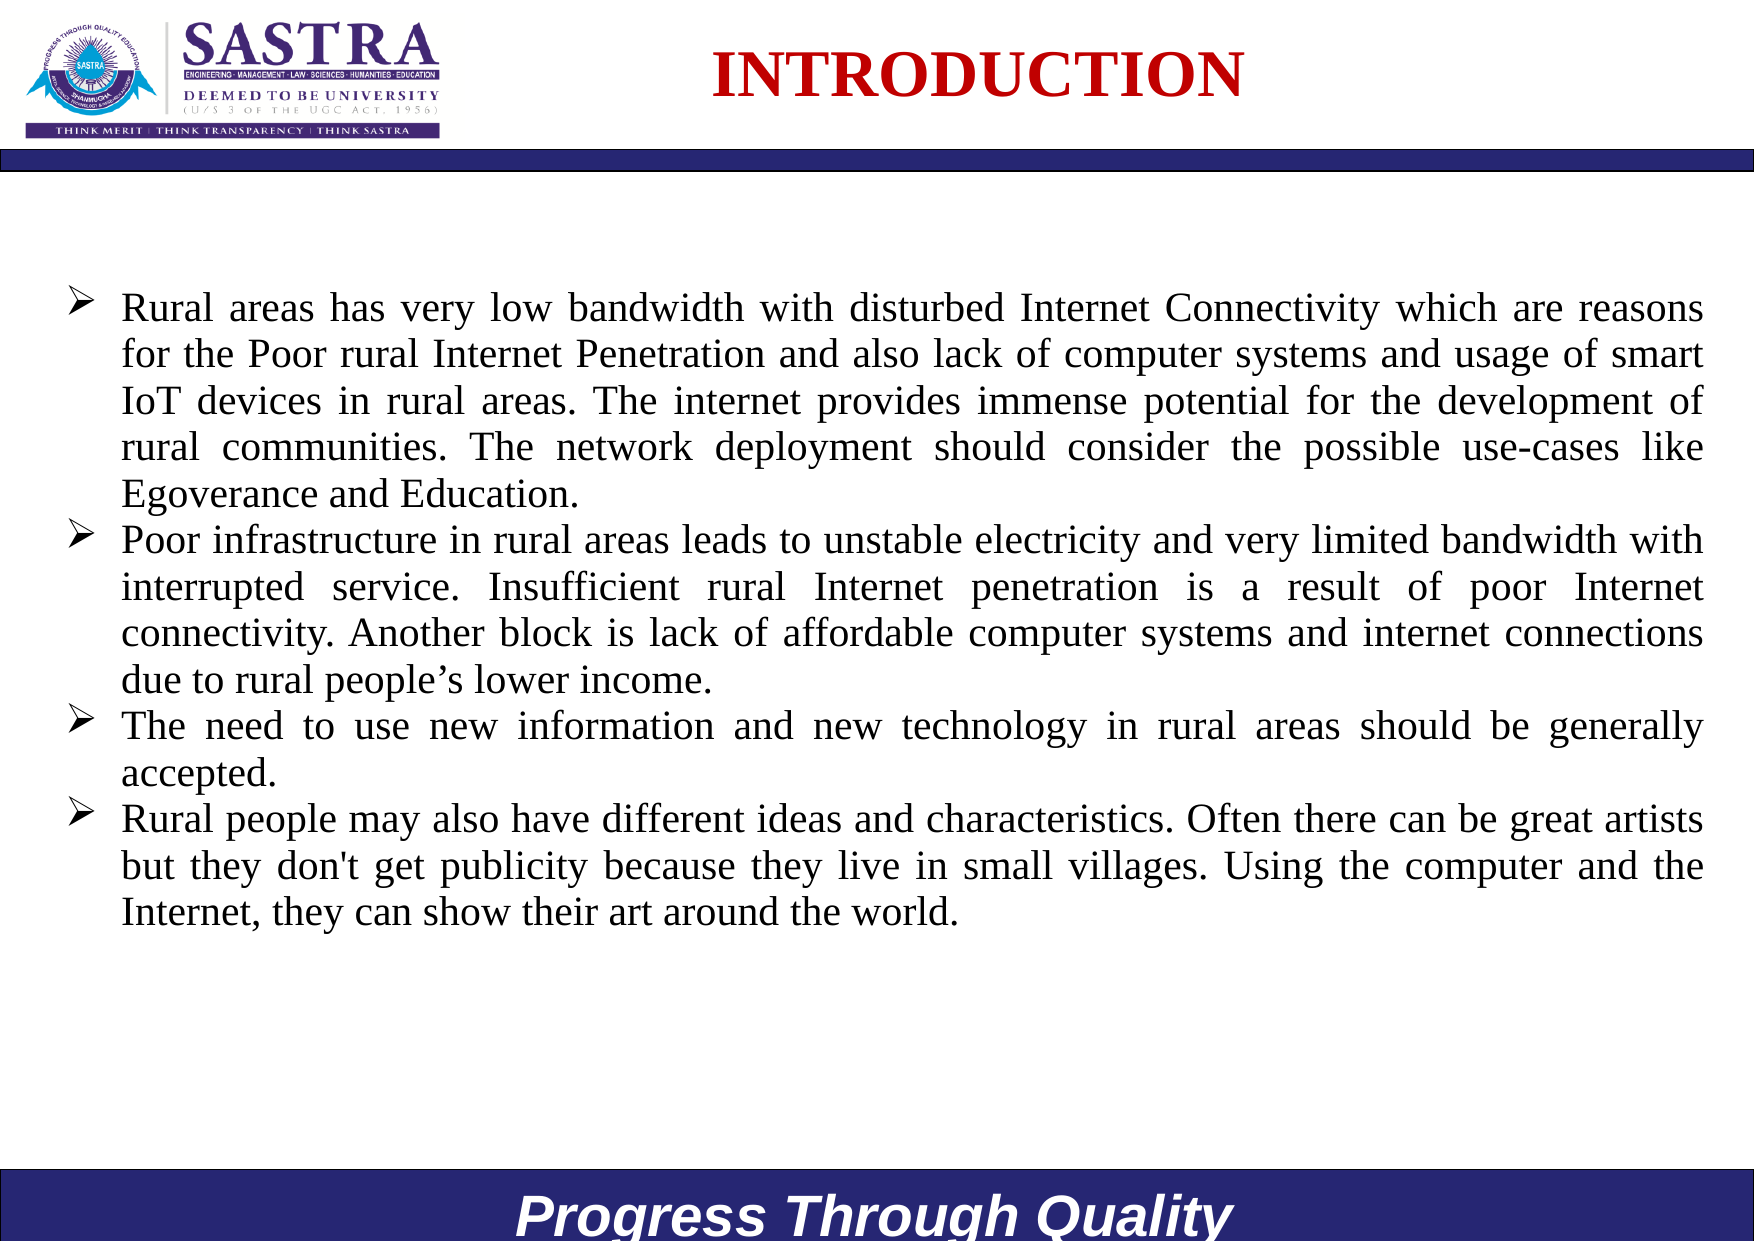

# INTRODUCTION

Rural areas has very low bandwidth with disturbed Internet Connectivity which are reasons for the Poor rural Internet Penetration and also lack of computer systems and usage of smart IoT devices in rural areas. The internet provides immense potential for the development of rural communities. The network deployment should consider the possible use-cases like Egoverance and Education.
Poor infrastructure in rural areas leads to unstable electricity and very limited bandwidth with interrupted service. Insufficient rural Internet penetration is a result of poor Internet connectivity. Another block is lack of affordable computer systems and internet connections due to rural people’s lower income.
The need to use new information and new technology in rural areas should be generally accepted.
Rural people may also have different ideas and characteristics. Often there can be great artists but they don't get publicity because they live in small villages. Using the computer and the Internet, they can show their art around the world.